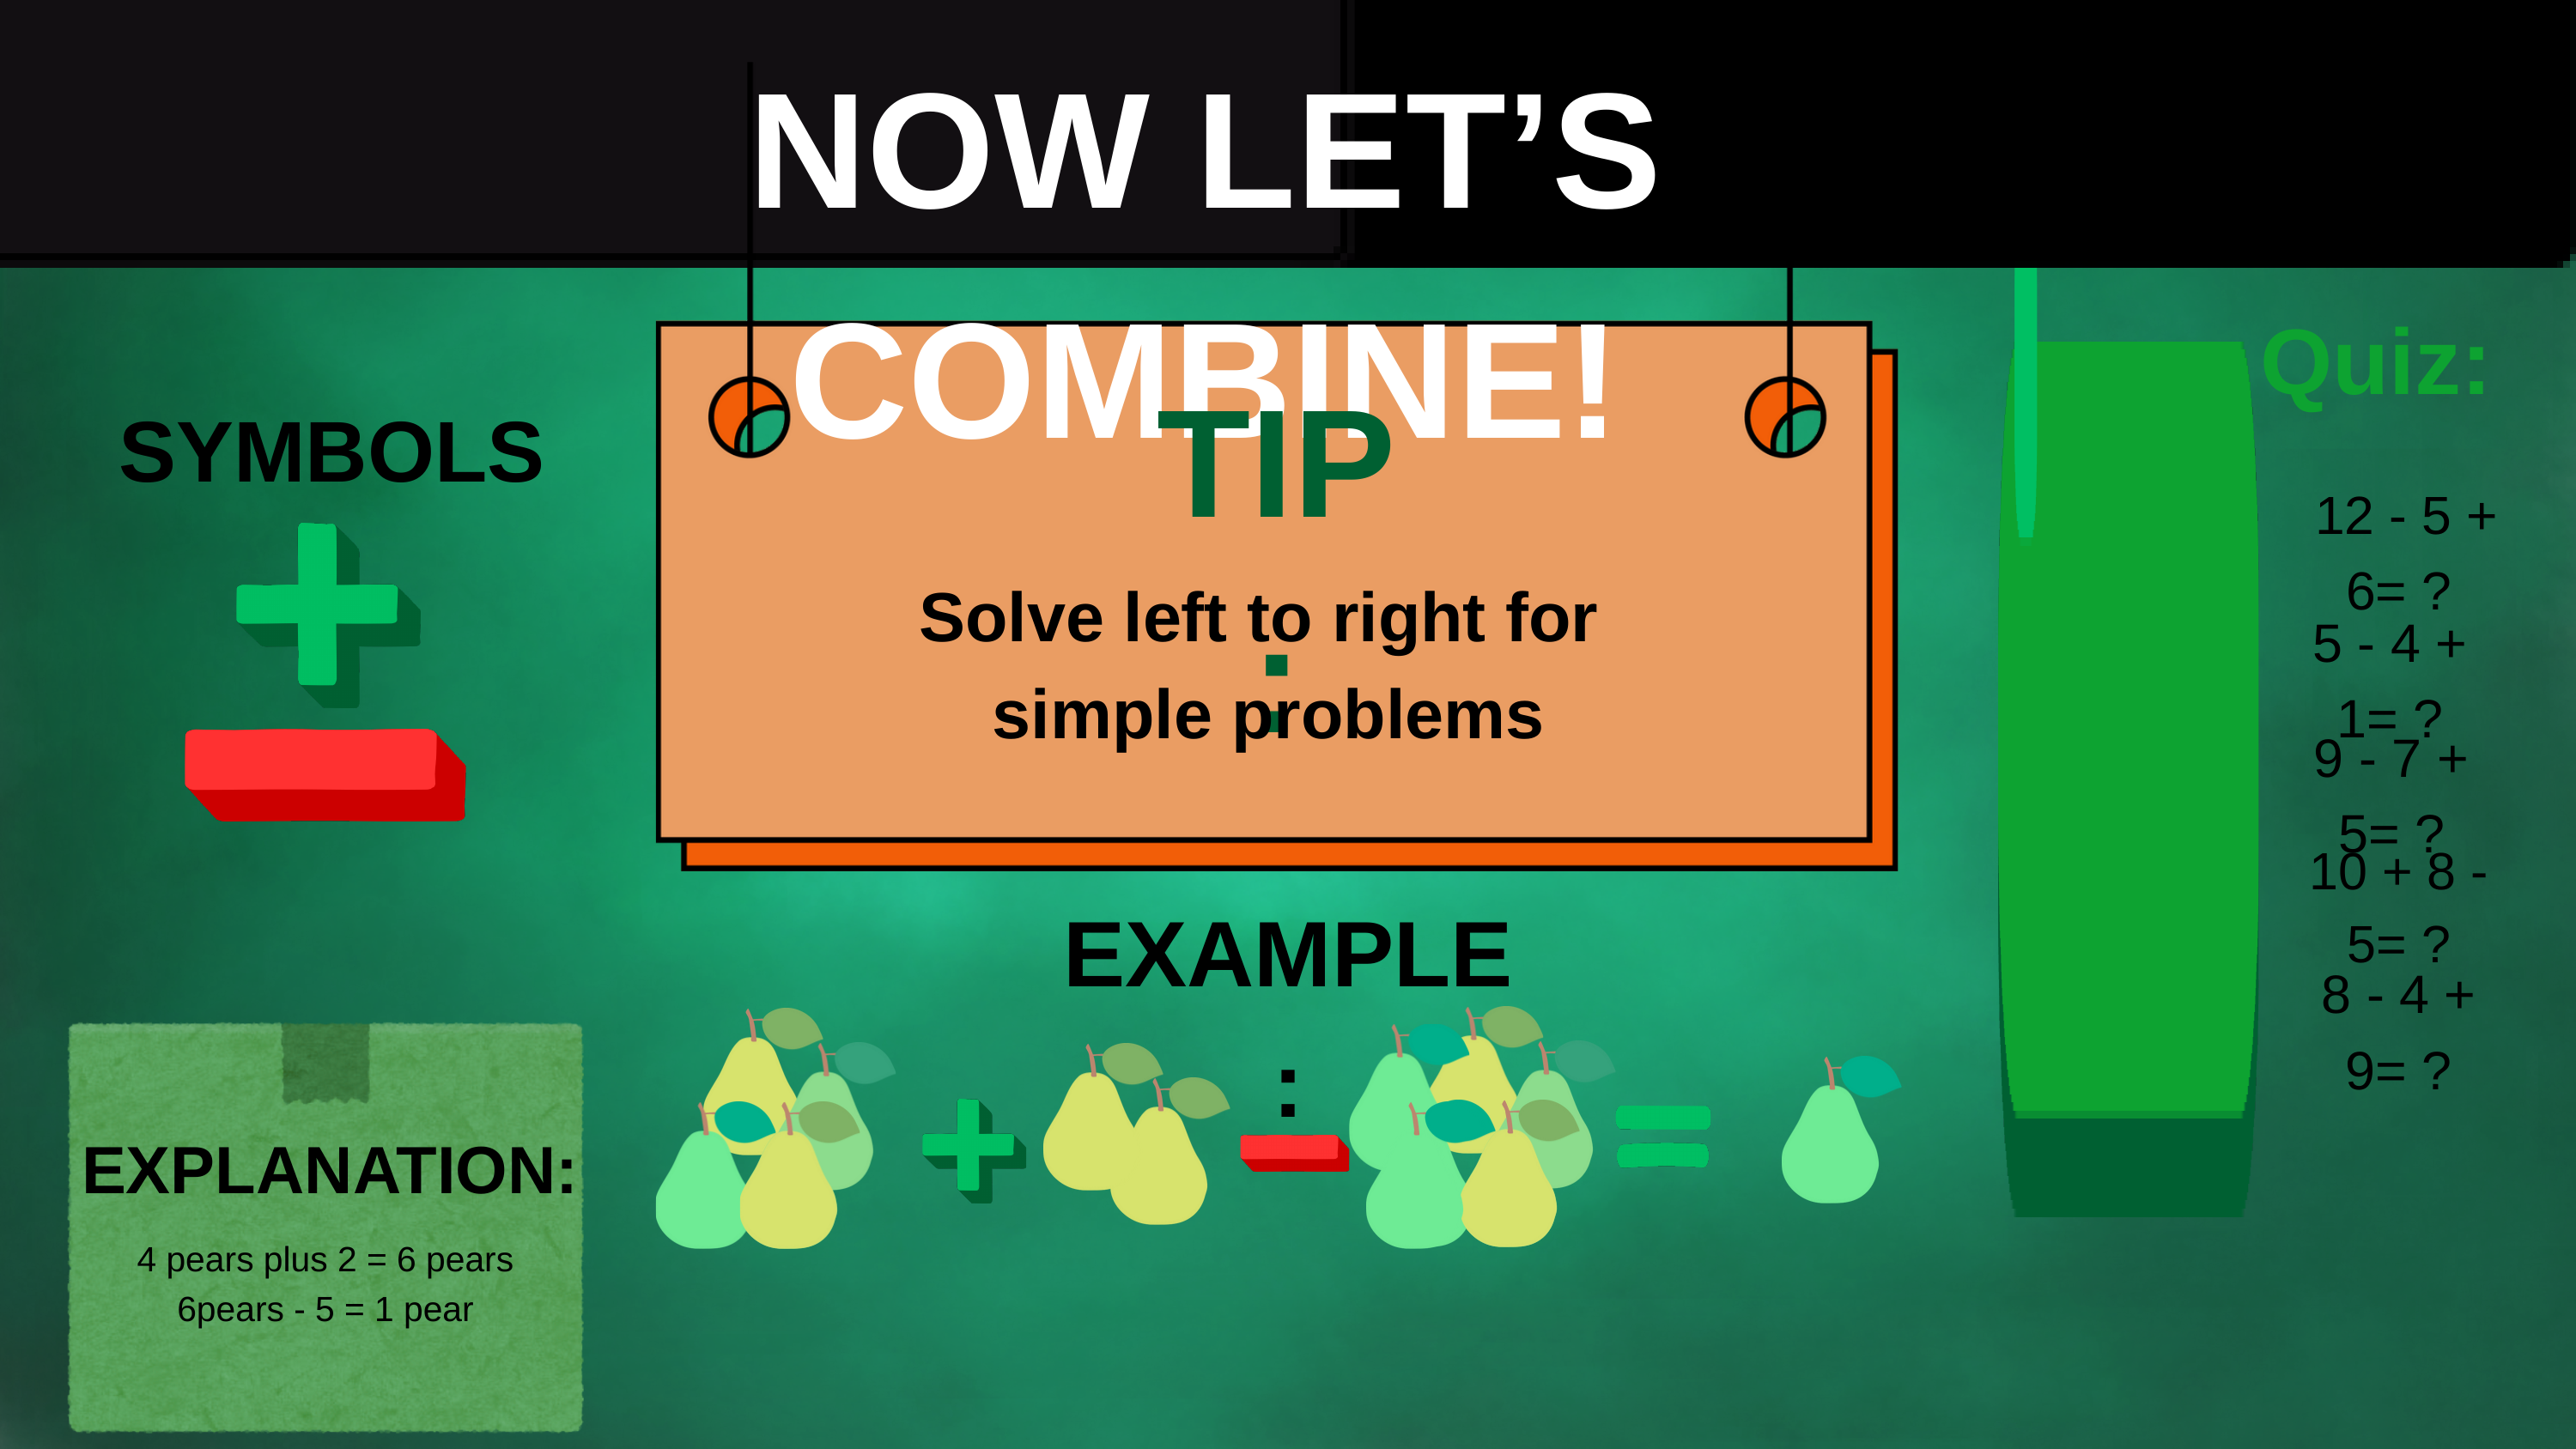

NOW LET’S COMBINE!

Quiz:
TIP:
SYMBOLS:

 12 - 5 + 6= ?

Solve left to right for
 simple problems

5 - 4 + 1= ?
9 - 7 + 5= ?

10 + 8 - 5= ?
EXAMPLE:
8 - 4 + 9= ?

EXPLANATION:

4 pears plus 2 = 6 pears
6pears - 5 = 1 pear